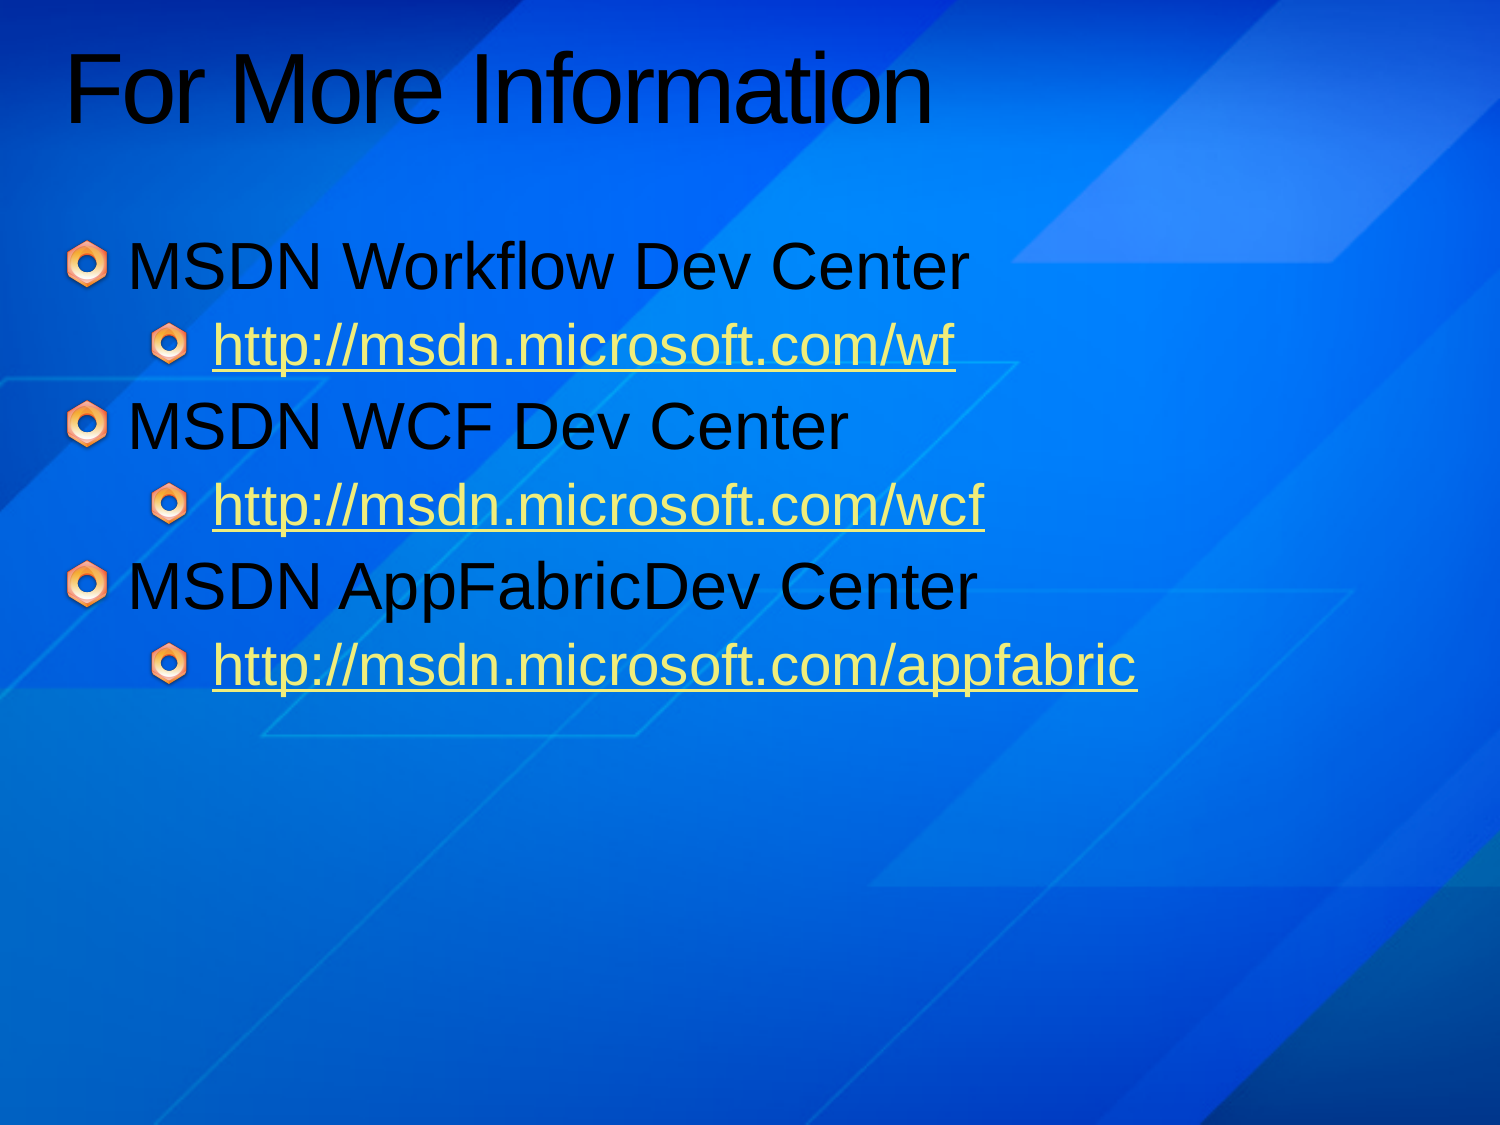

# For More Information
MSDN Workflow Dev Center
http://msdn.microsoft.com/wf
MSDN WCF Dev Center
http://msdn.microsoft.com/wcf
MSDN AppFabricDev Center
http://msdn.microsoft.com/appfabric